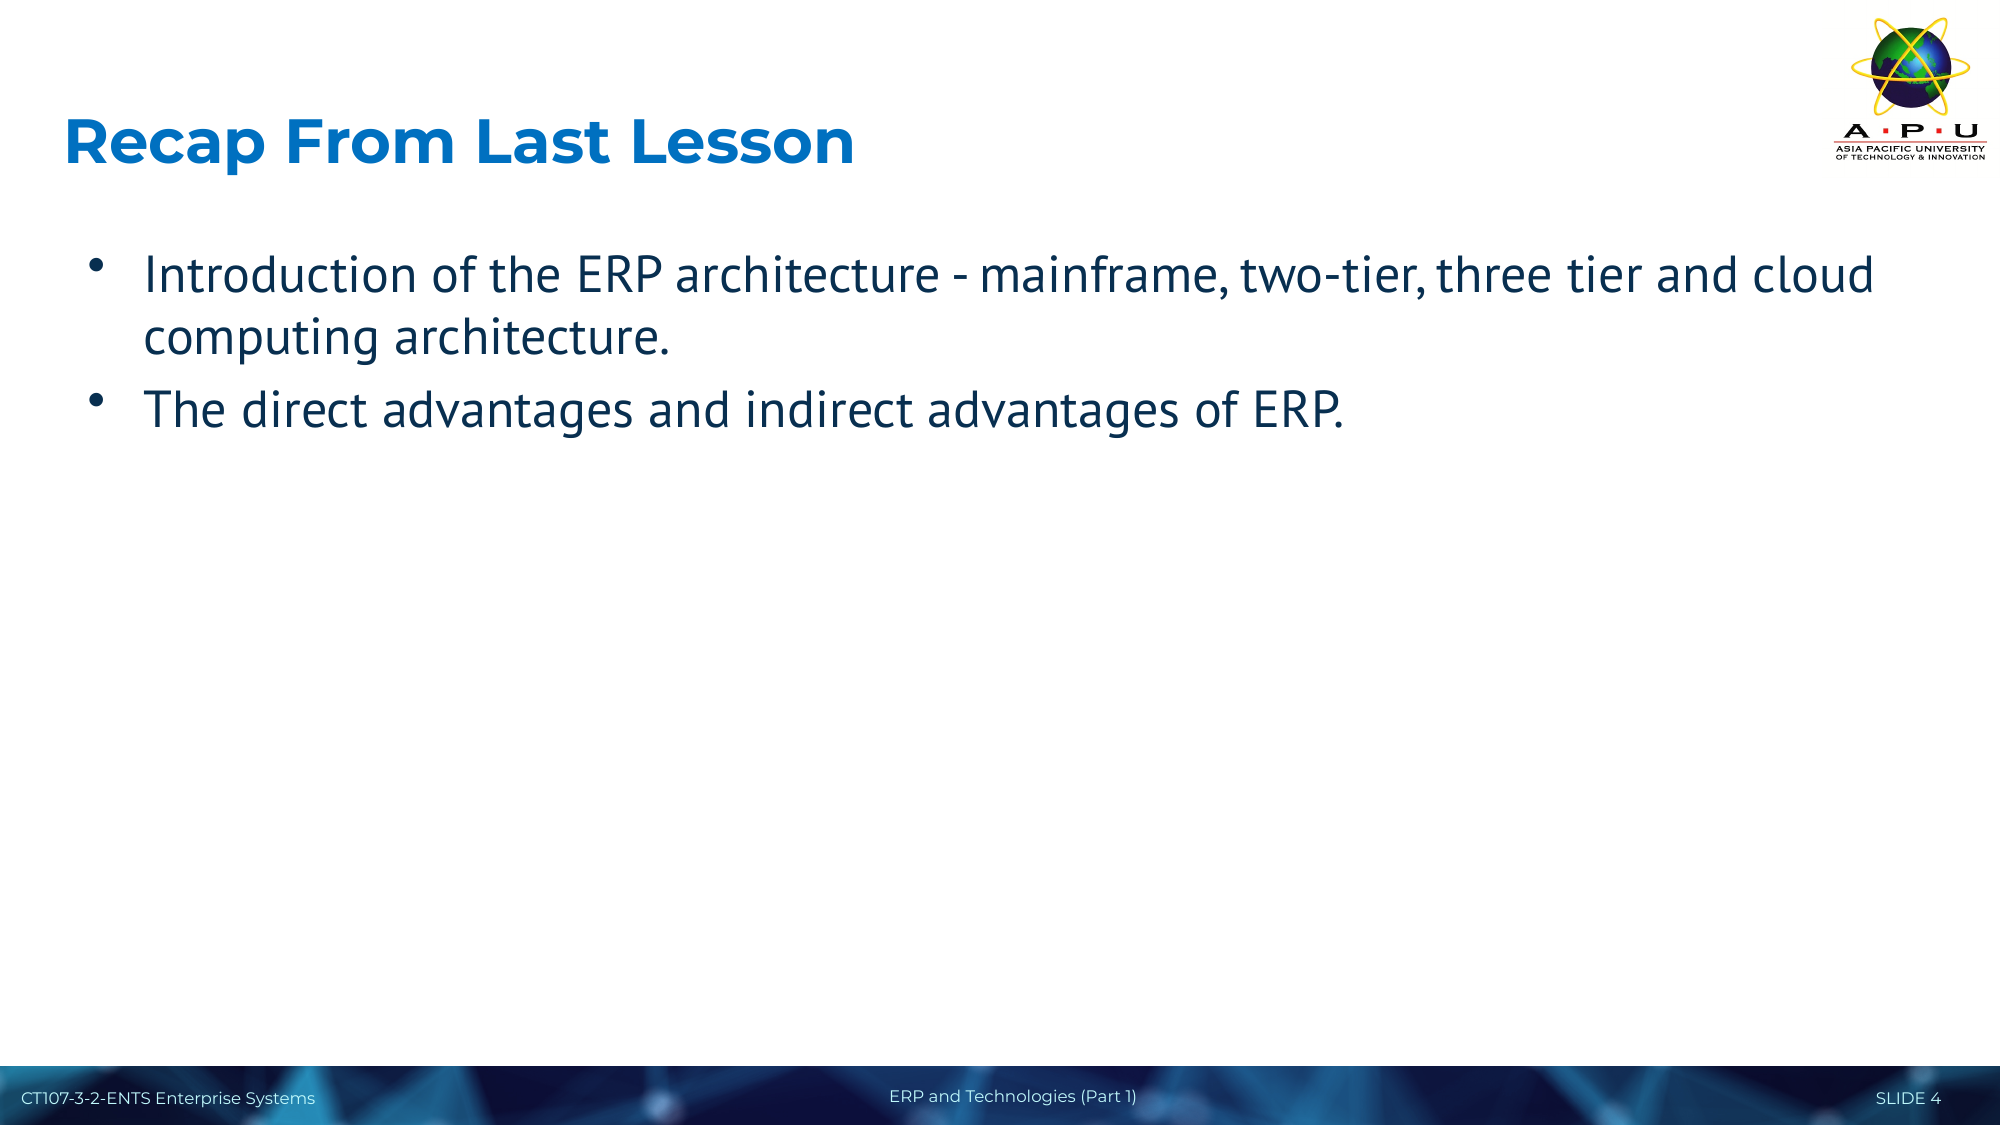

# Recap From Last Lesson
Introduction of the ERP architecture - mainframe, two-tier, three tier and cloud computing architecture.
The direct advantages and indirect advantages of ERP.